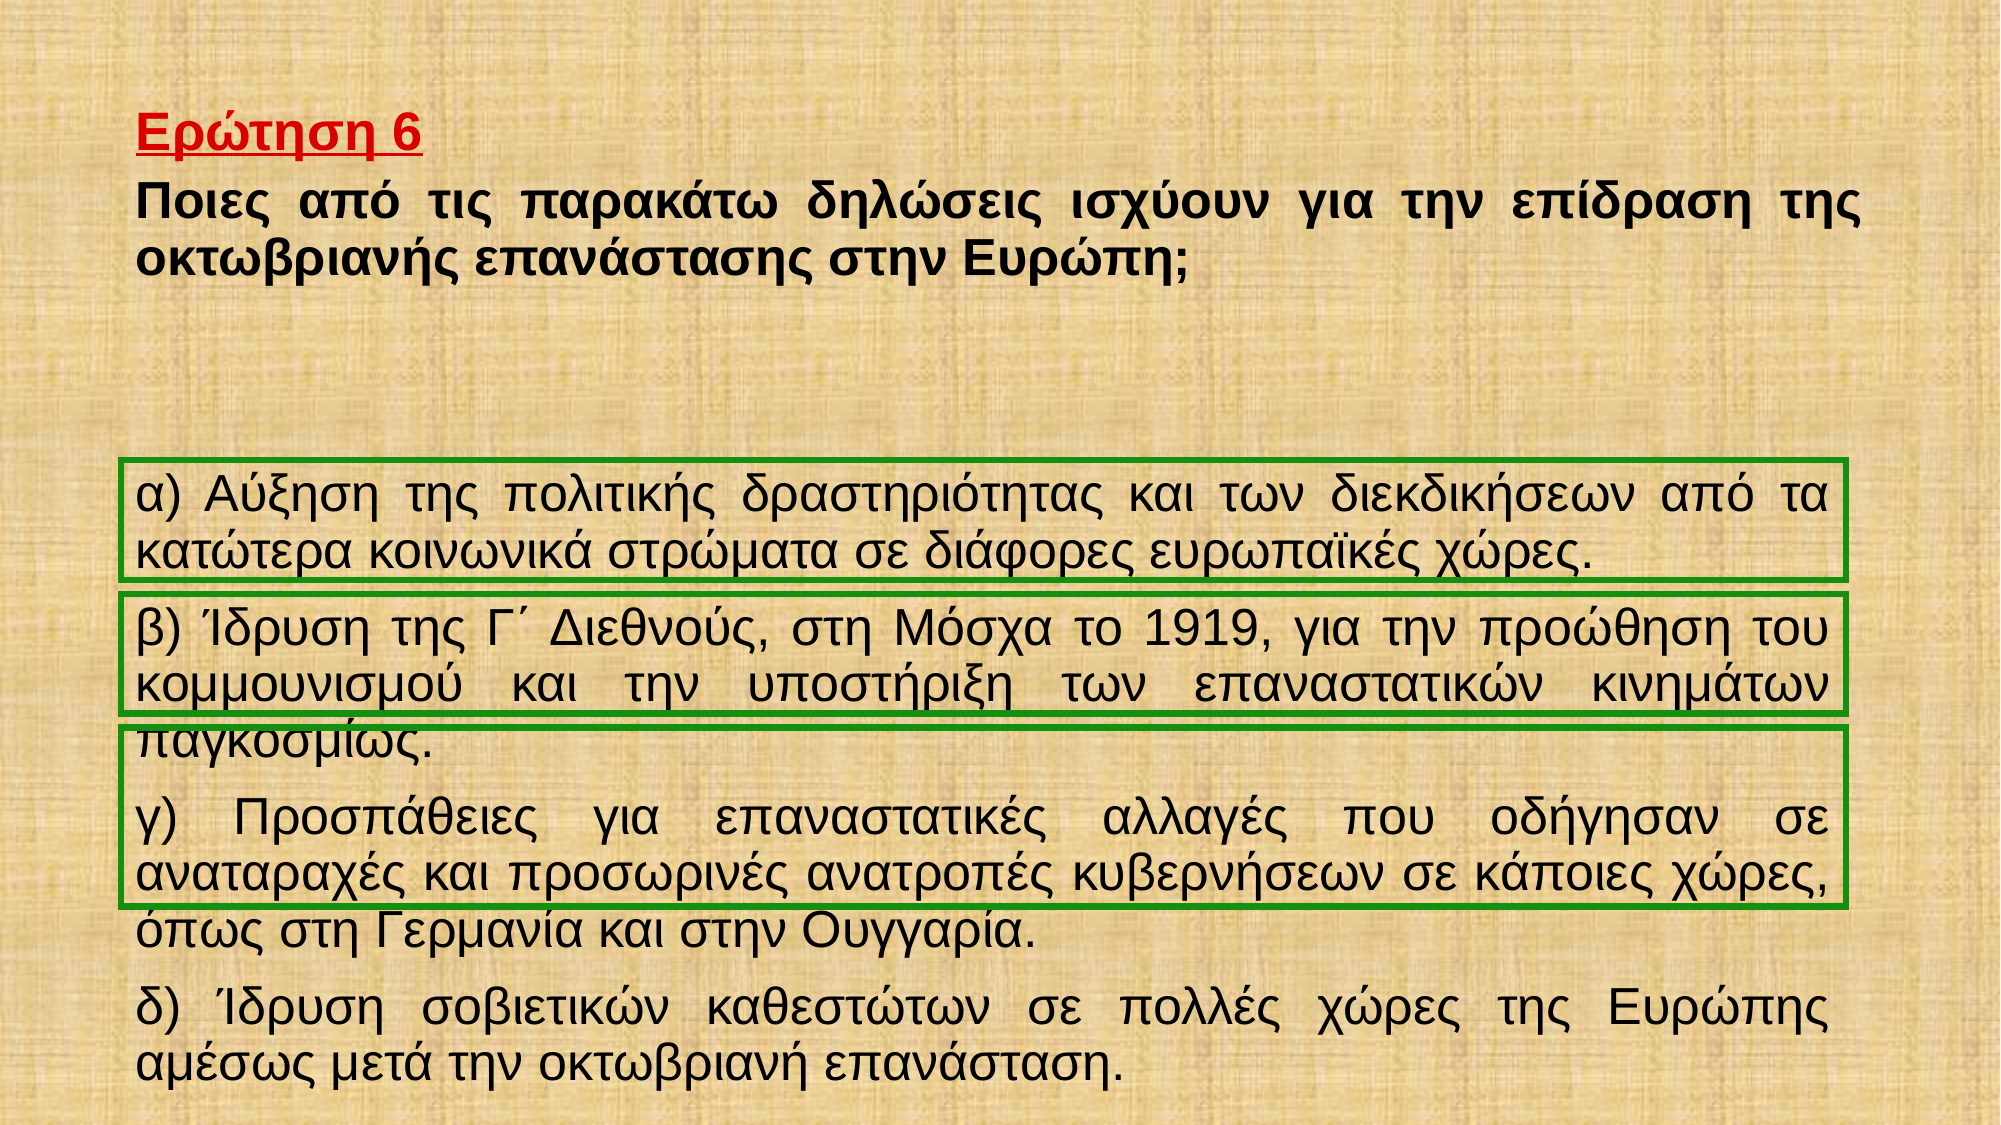

Ερώτηση 6
# Ποιες από τις παρακάτω δηλώσεις ισχύουν για την επίδραση της οκτωβριανής επανάστασης στην Ευρώπη;
α) Αύξηση της πολιτικής δραστηριότητας και των διεκδικήσεων από τα κατώτερα κοινωνικά στρώματα σε διάφορες ευρωπαϊκές χώρες.
β) Ίδρυση της Γ΄ Διεθνούς, στη Μόσχα το 1919, για την προώθηση του κομμουνισμού και την υποστήριξη των επαναστατικών κινημάτων παγκοσμίως.
γ) Προσπάθειες για επαναστατικές αλλαγές που οδήγησαν σε αναταραχές και προσωρινές ανατροπές κυβερνήσεων σε κάποιες χώρες, όπως στη Γερμανία και στην Ουγγαρία.
δ) Ίδρυση σοβιετικών καθεστώτων σε πολλές χώρες της Ευρώπης αμέσως μετά την οκτωβριανή επανάσταση.